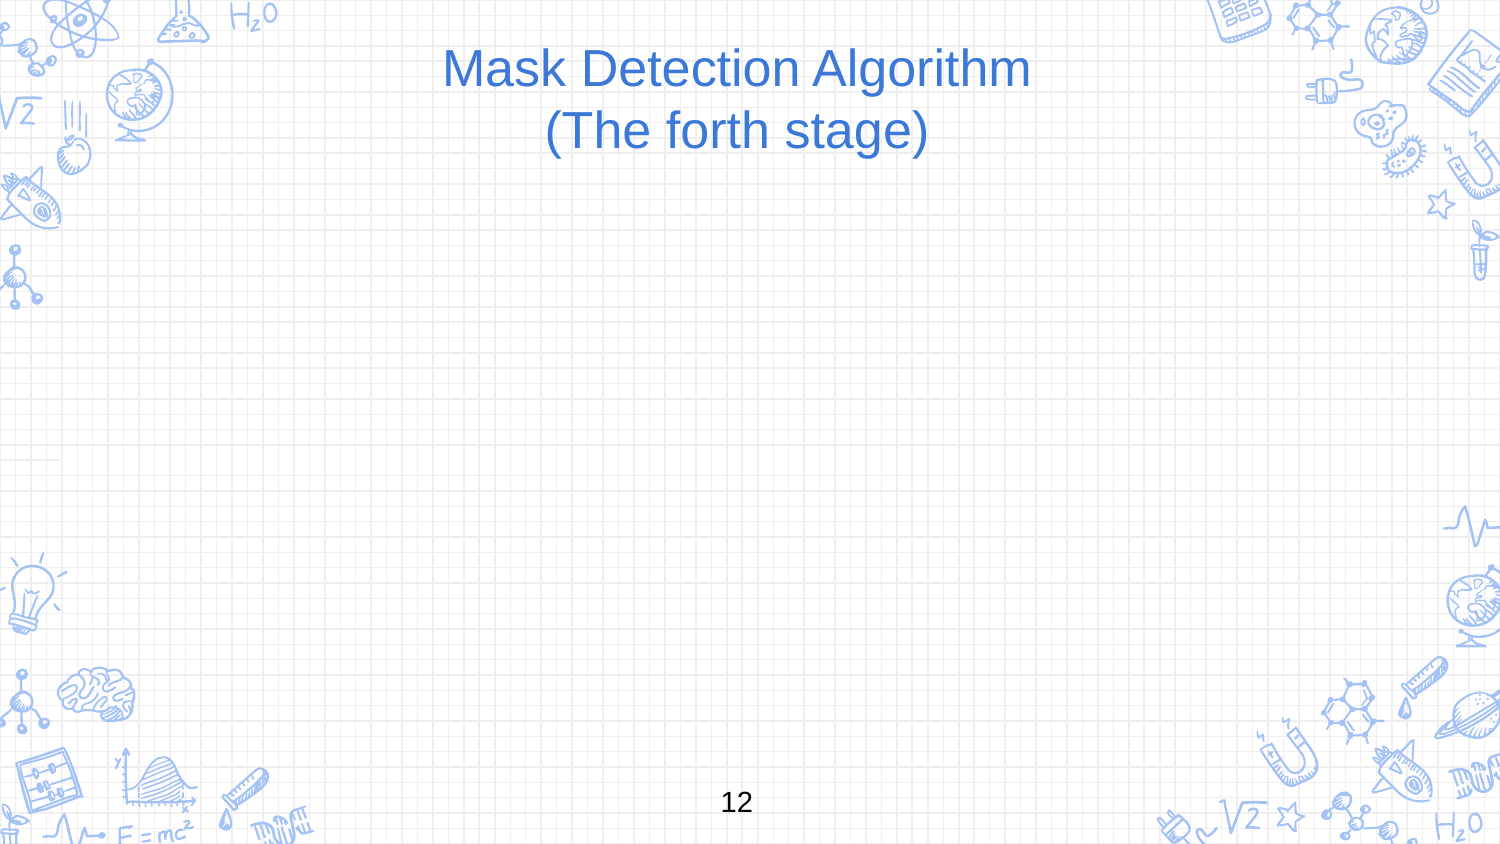

Mask Detection Algorithm
(The forth stage)
12